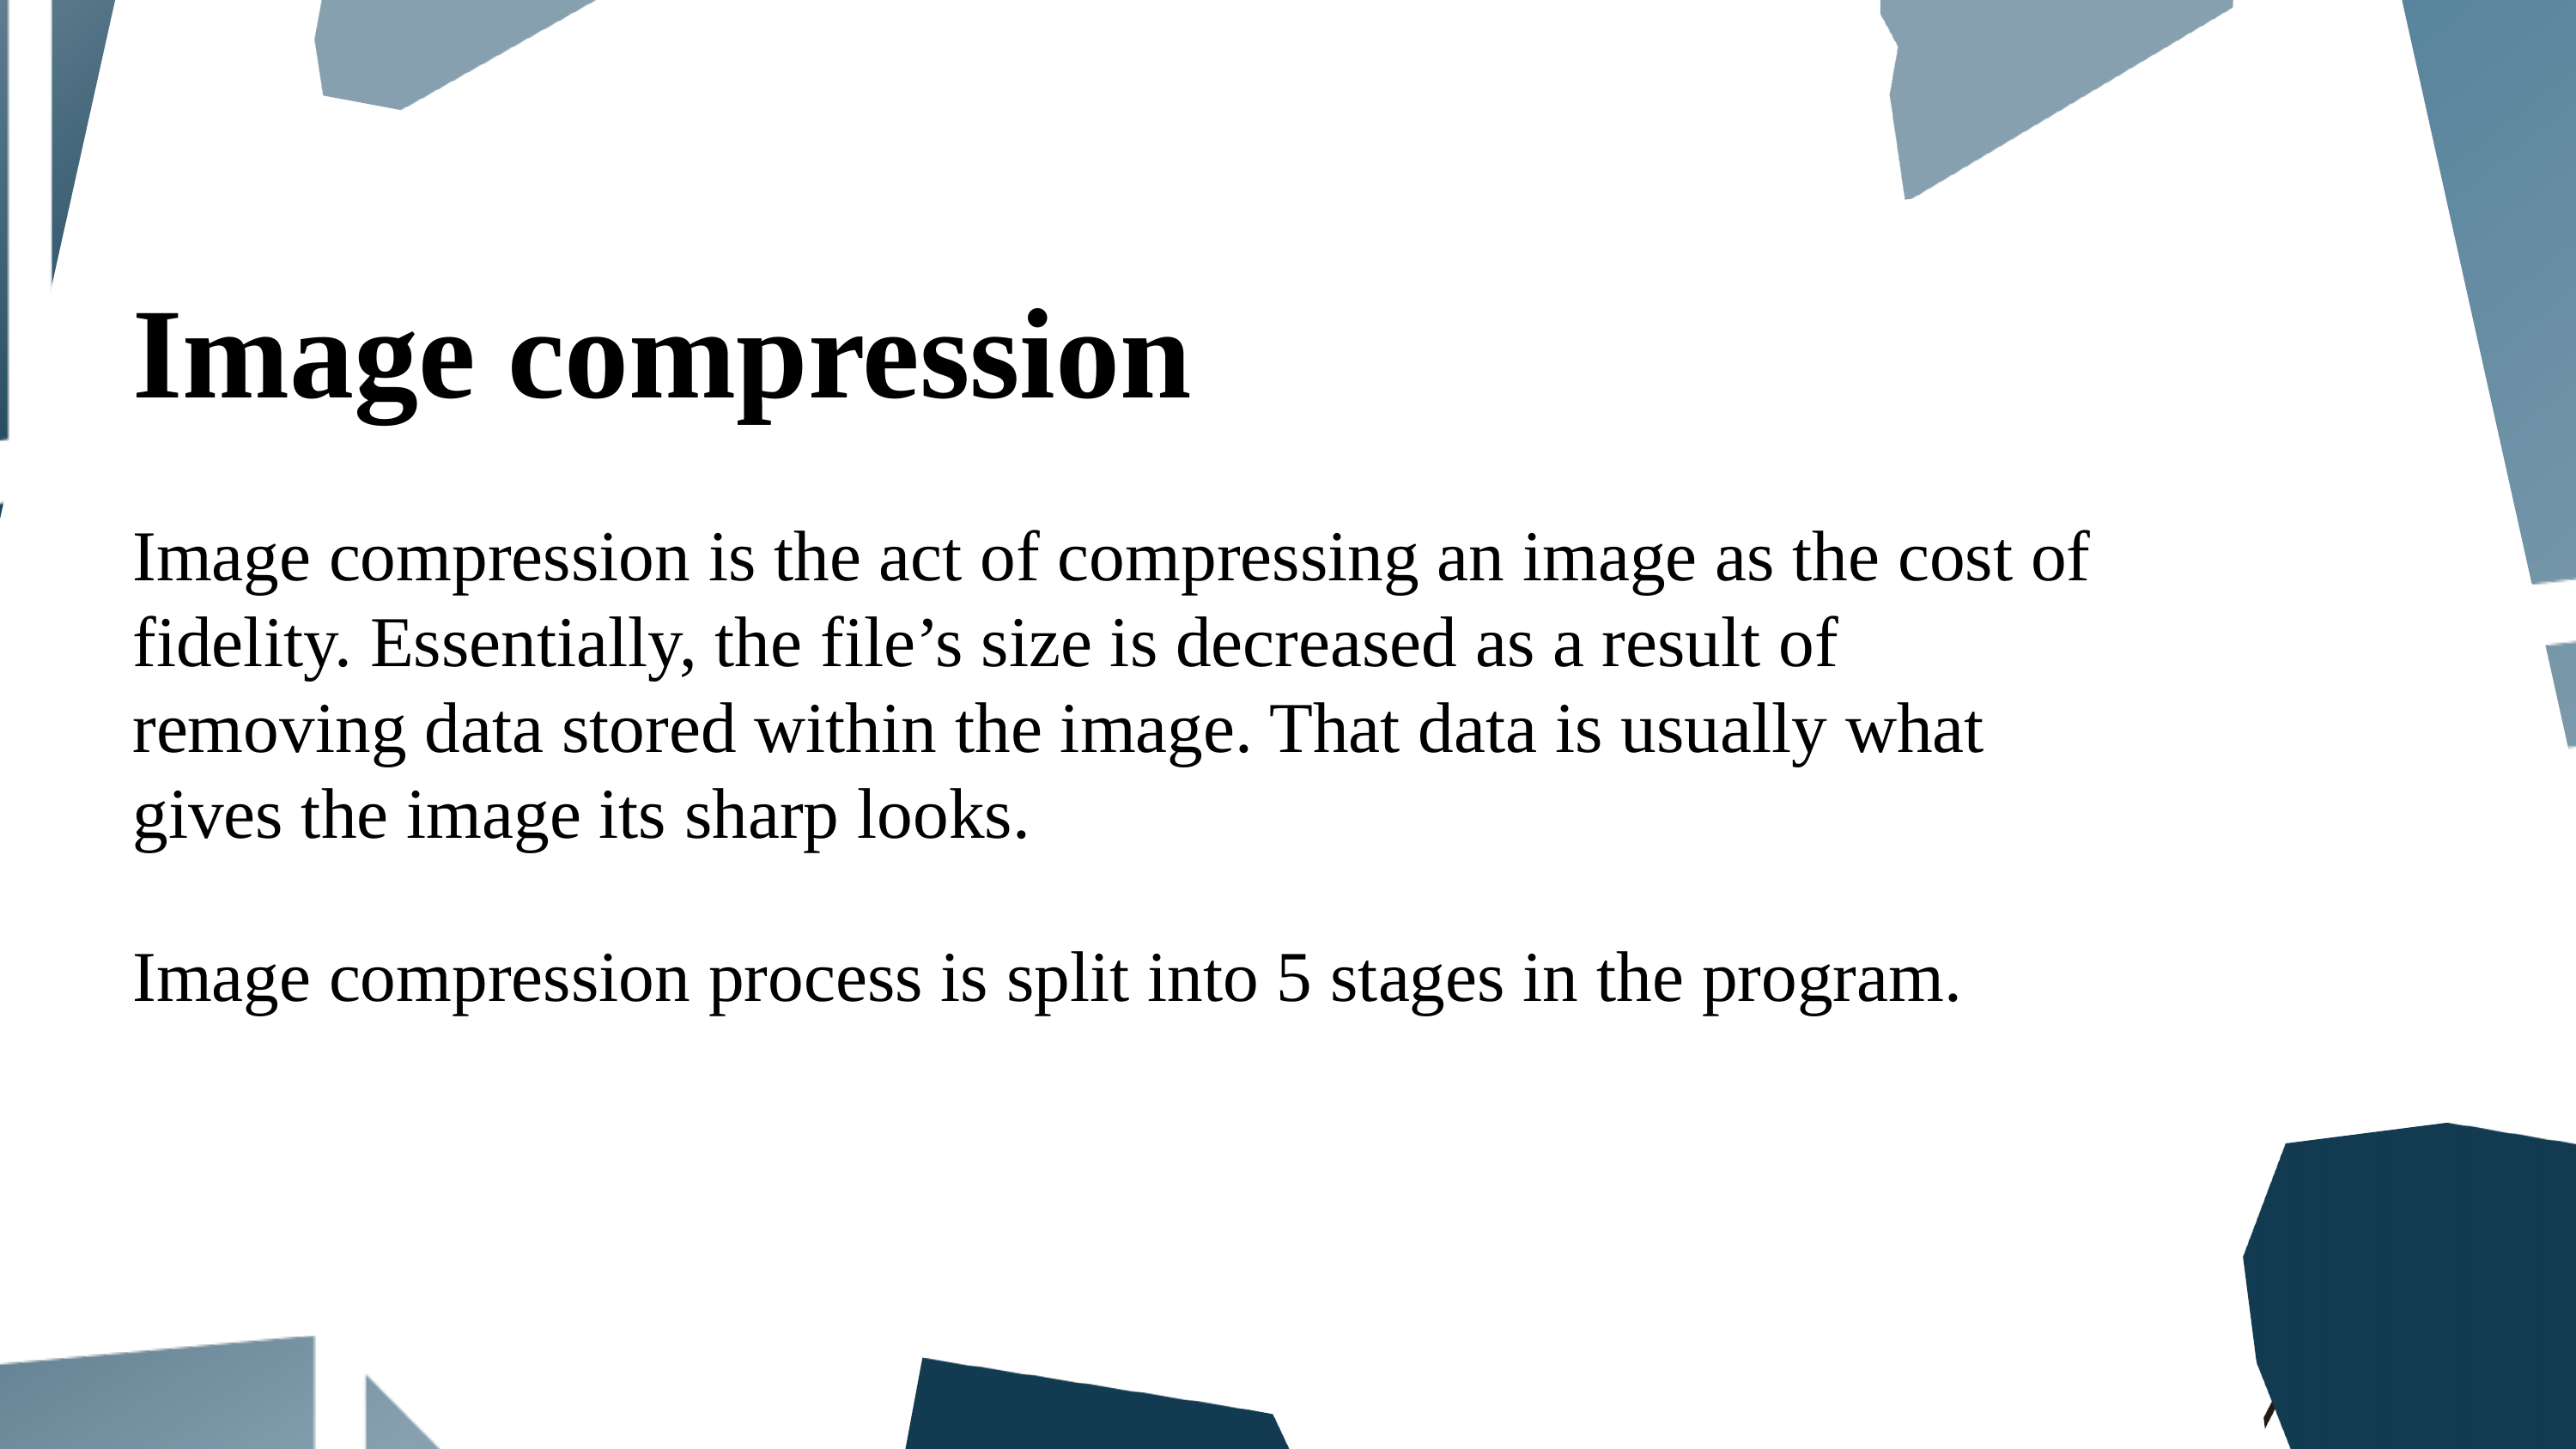

Image compression

Image compression is the act of compressing an image as the cost of fidelity. Essentially, the file’s size is decreased as a result of removing data stored within the image. That data is usually what gives the image its sharp looks.

Image compression process is split into 5 stages in the program.